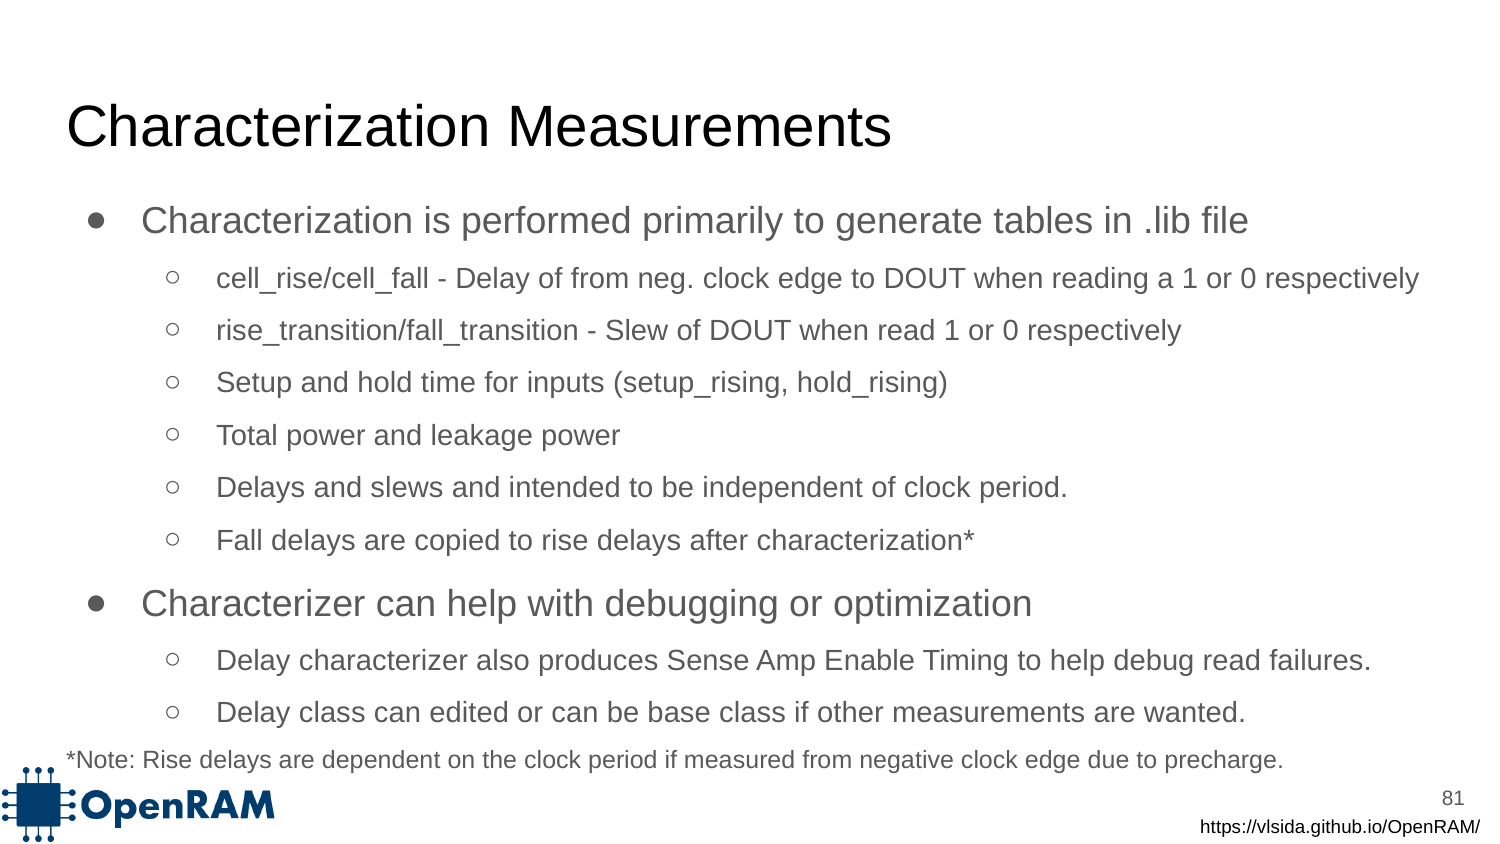

# Characterization Measurements
Characterization is performed primarily to generate tables in .lib file
cell_rise/cell_fall - Delay of from neg. clock edge to DOUT when reading a 1 or 0 respectively
rise_transition/fall_transition - Slew of DOUT when read 1 or 0 respectively
Setup and hold time for inputs (setup_rising, hold_rising)
Total power and leakage power
Delays and slews and intended to be independent of clock period.
Fall delays are copied to rise delays after characterization*
Characterizer can help with debugging or optimization
Delay characterizer also produces Sense Amp Enable Timing to help debug read failures.
Delay class can edited or can be base class if other measurements are wanted.
*Note: Rise delays are dependent on the clock period if measured from negative clock edge due to precharge.

81